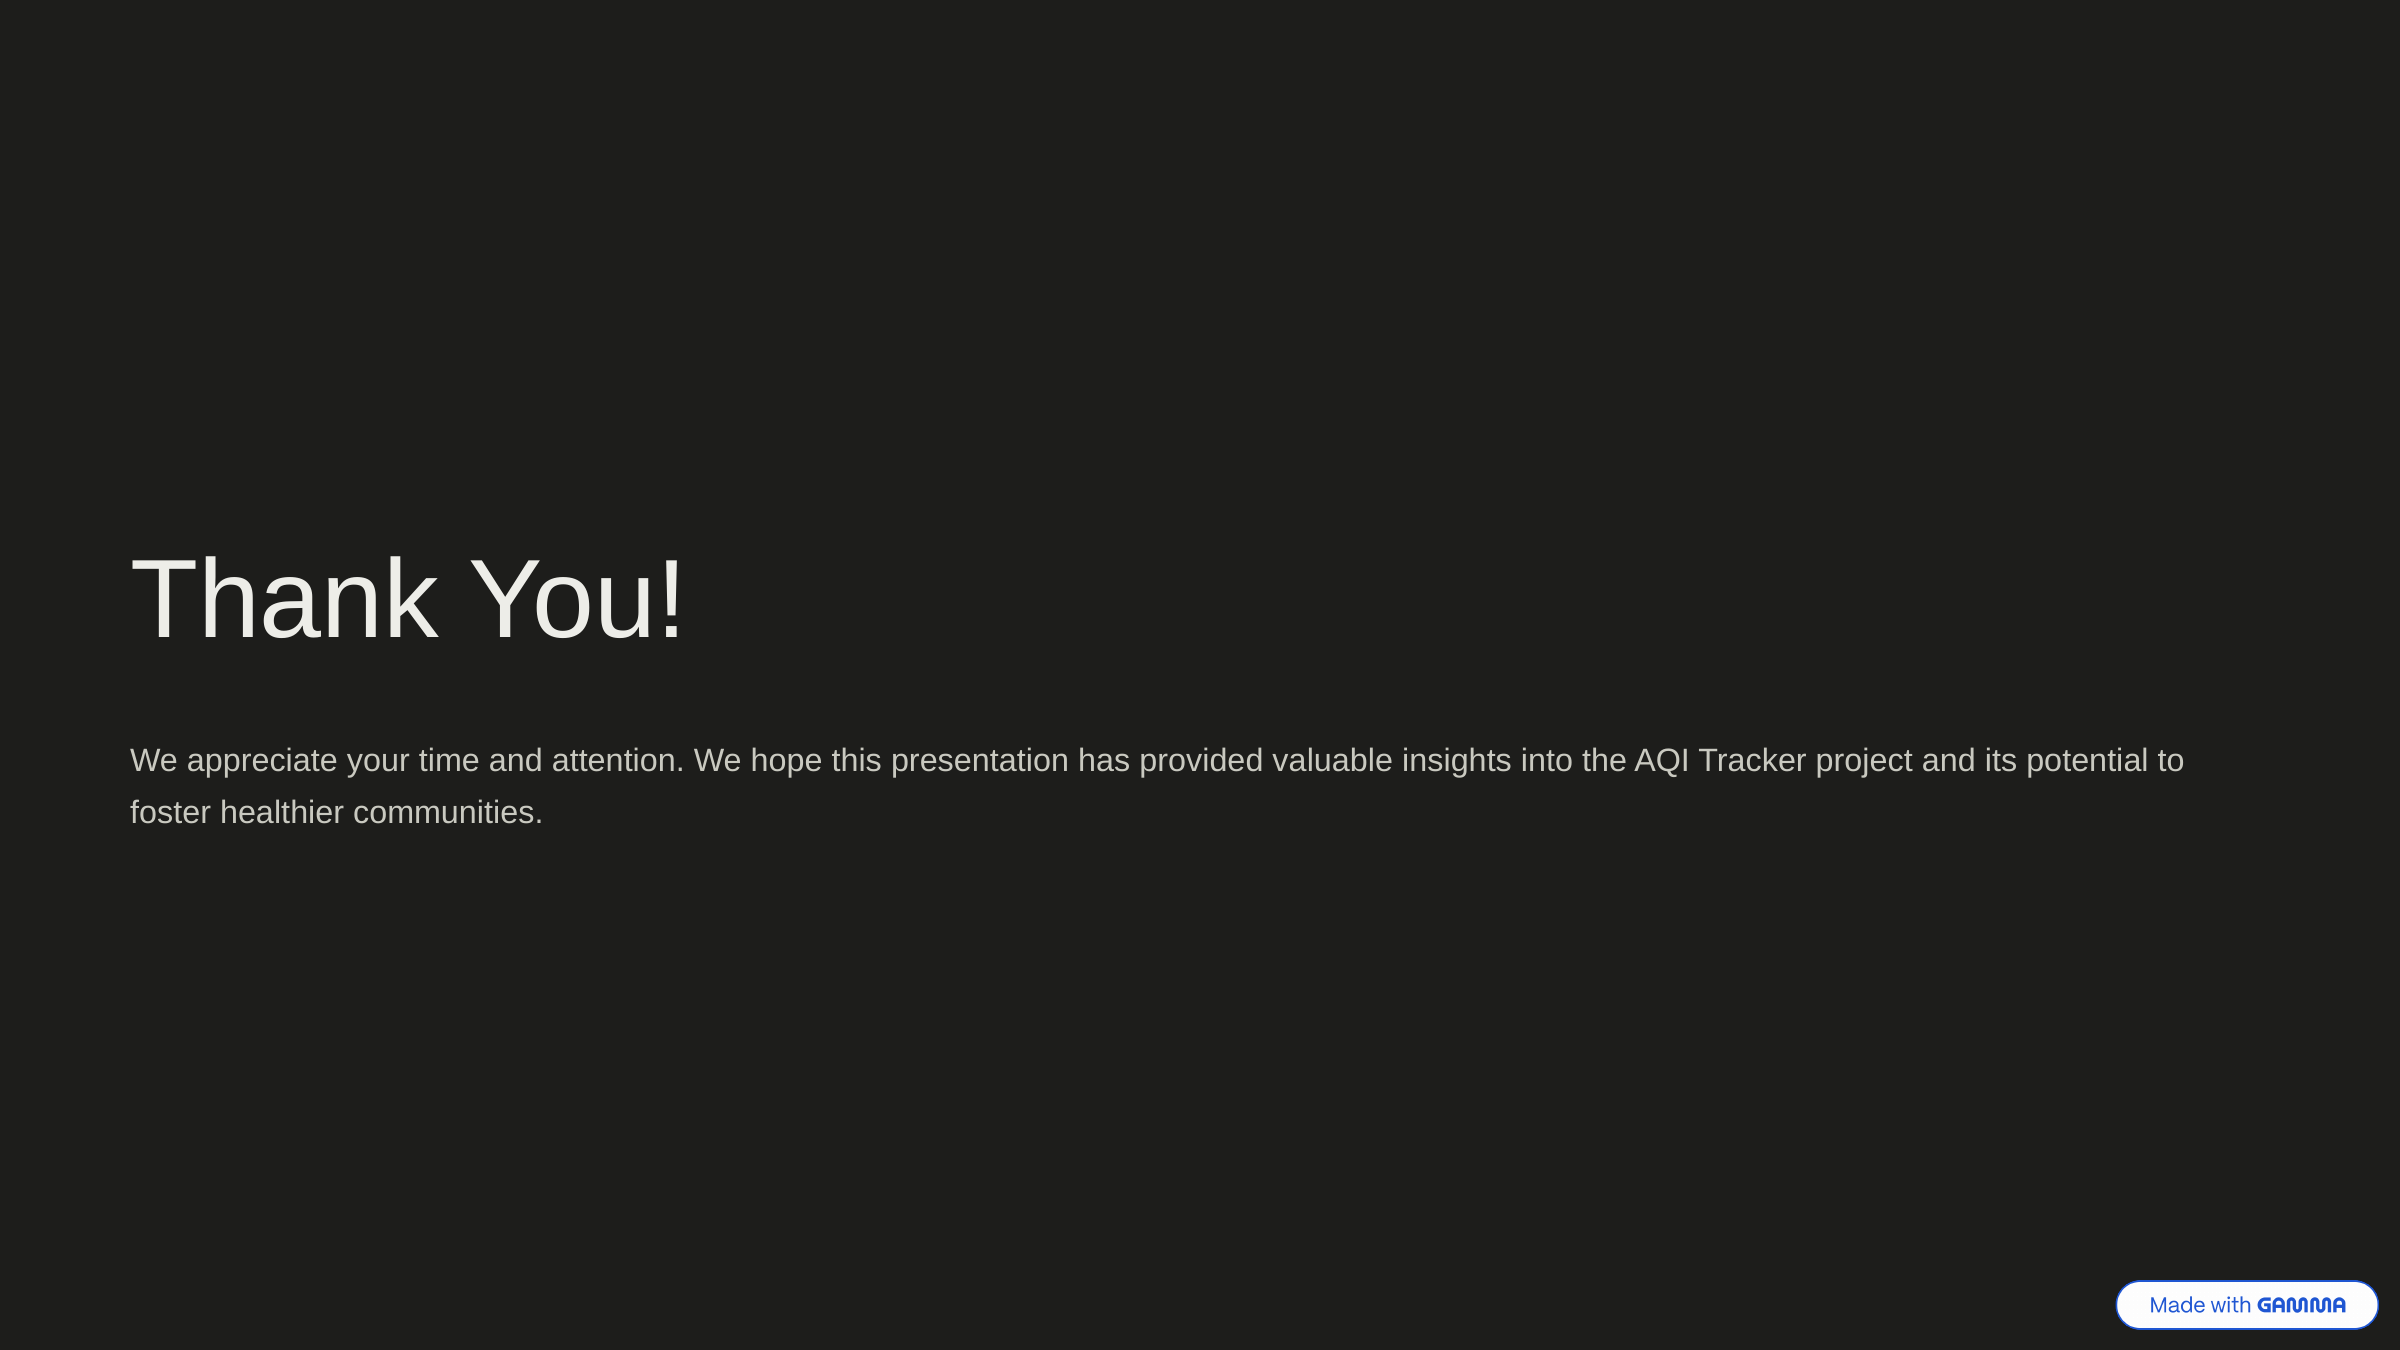

Thank You!
We appreciate your time and attention. We hope this presentation has provided valuable insights into the AQI Tracker project and its potential to foster healthier communities.